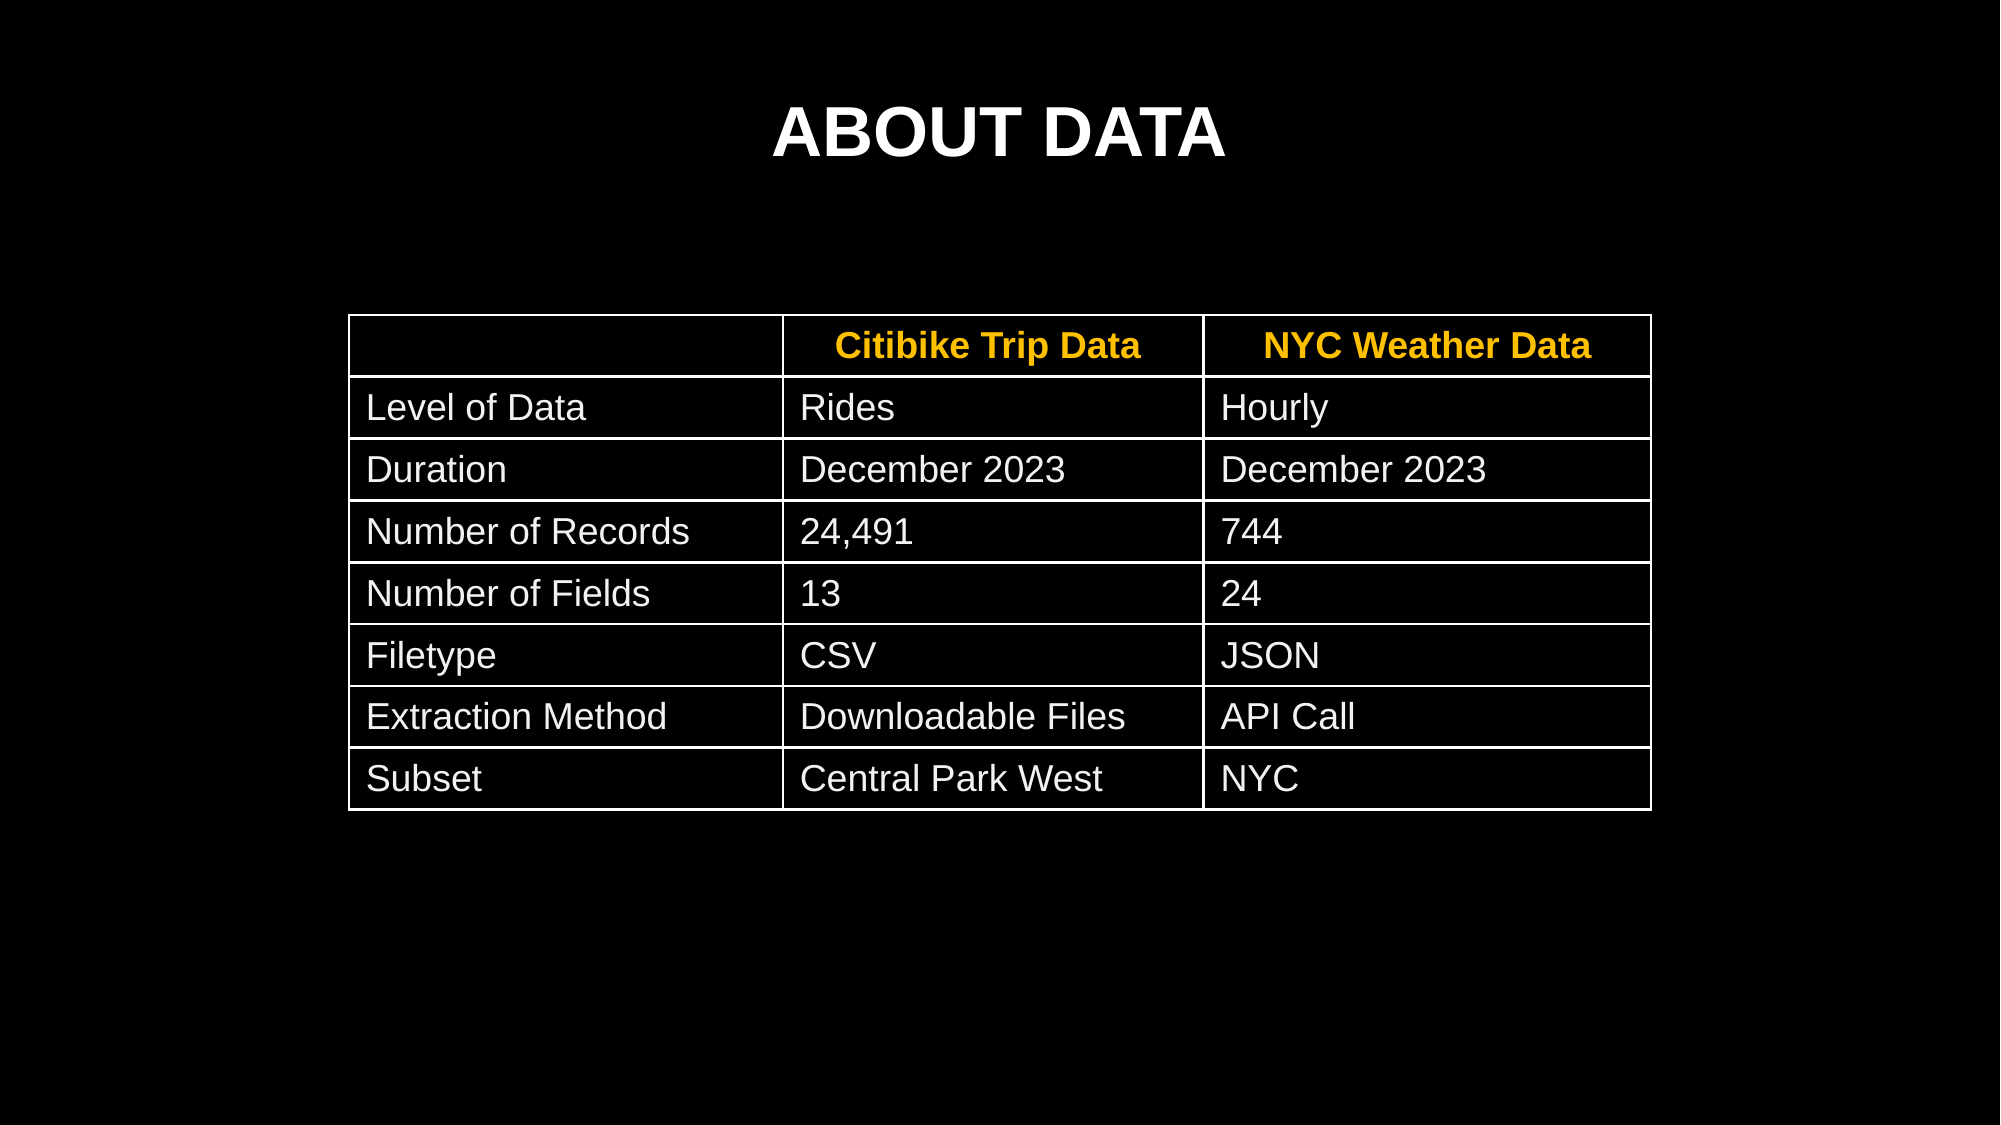

ABOUT DATA
|  | Citibike Trip Data | NYC Weather Data |
| --- | --- | --- |
| Level of Data | Rides | Hourly |
| Duration | December 2023 | December 2023 |
| Number of Records | 24,491 | 744 |
| Number of Fields | 13 | 24 |
| Filetype | CSV | JSON |
| Extraction Method | Downloadable Files | API Call |
| Subset | Central Park West | NYC |